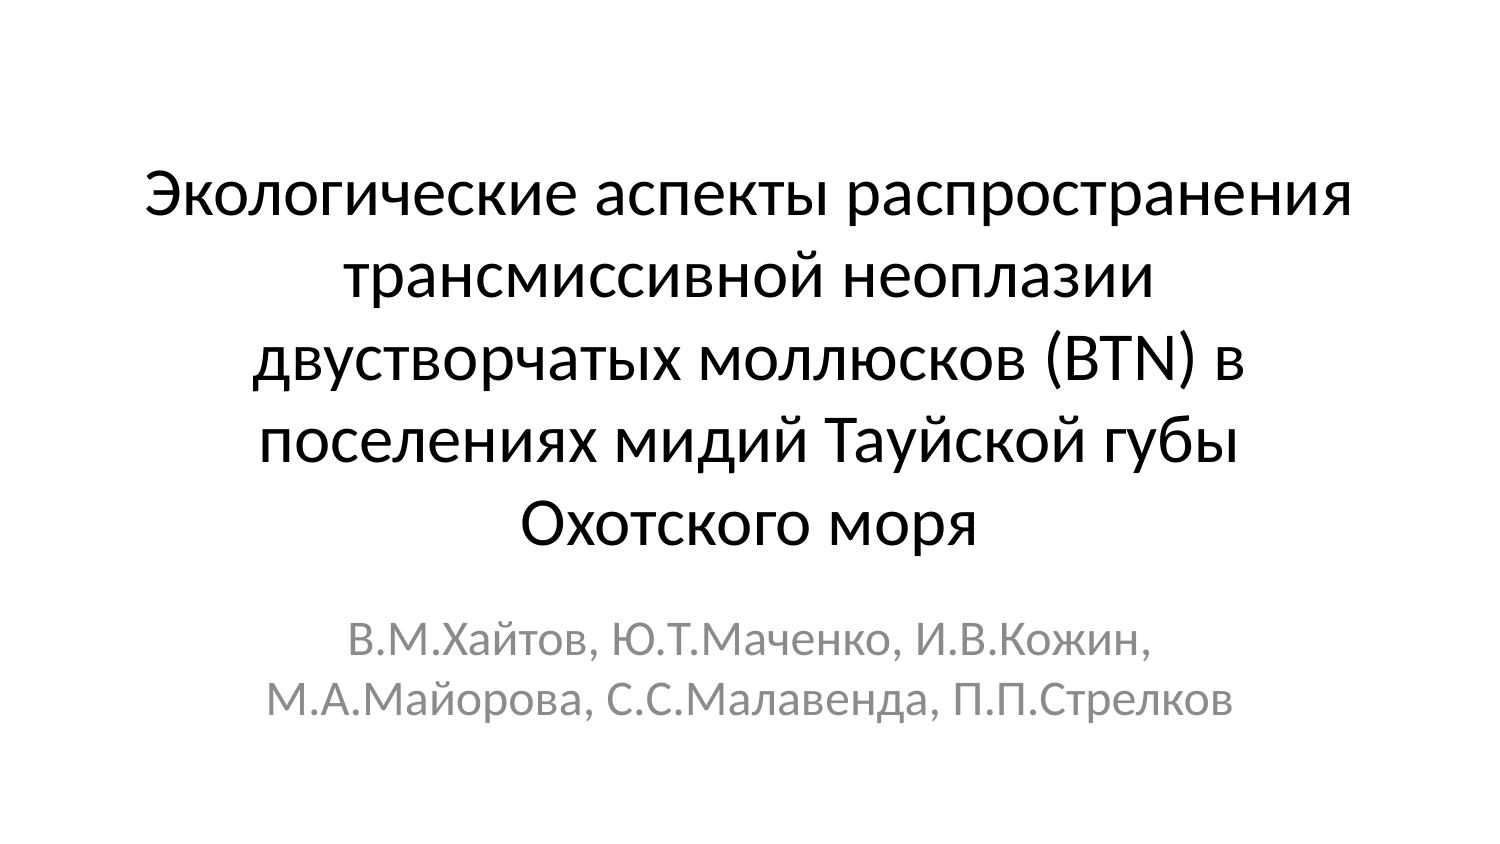

# Экологические аспекты распространения трансмиссивной неоплазии двустворчатых моллюсков (BTN) в поселениях мидий Тауйской губы Охотского моря
В.М.Хайтов, Ю.Т.Маченко, И.В.Кожин, М.А.Майорова, С.С.Малавенда, П.П.Стрелков